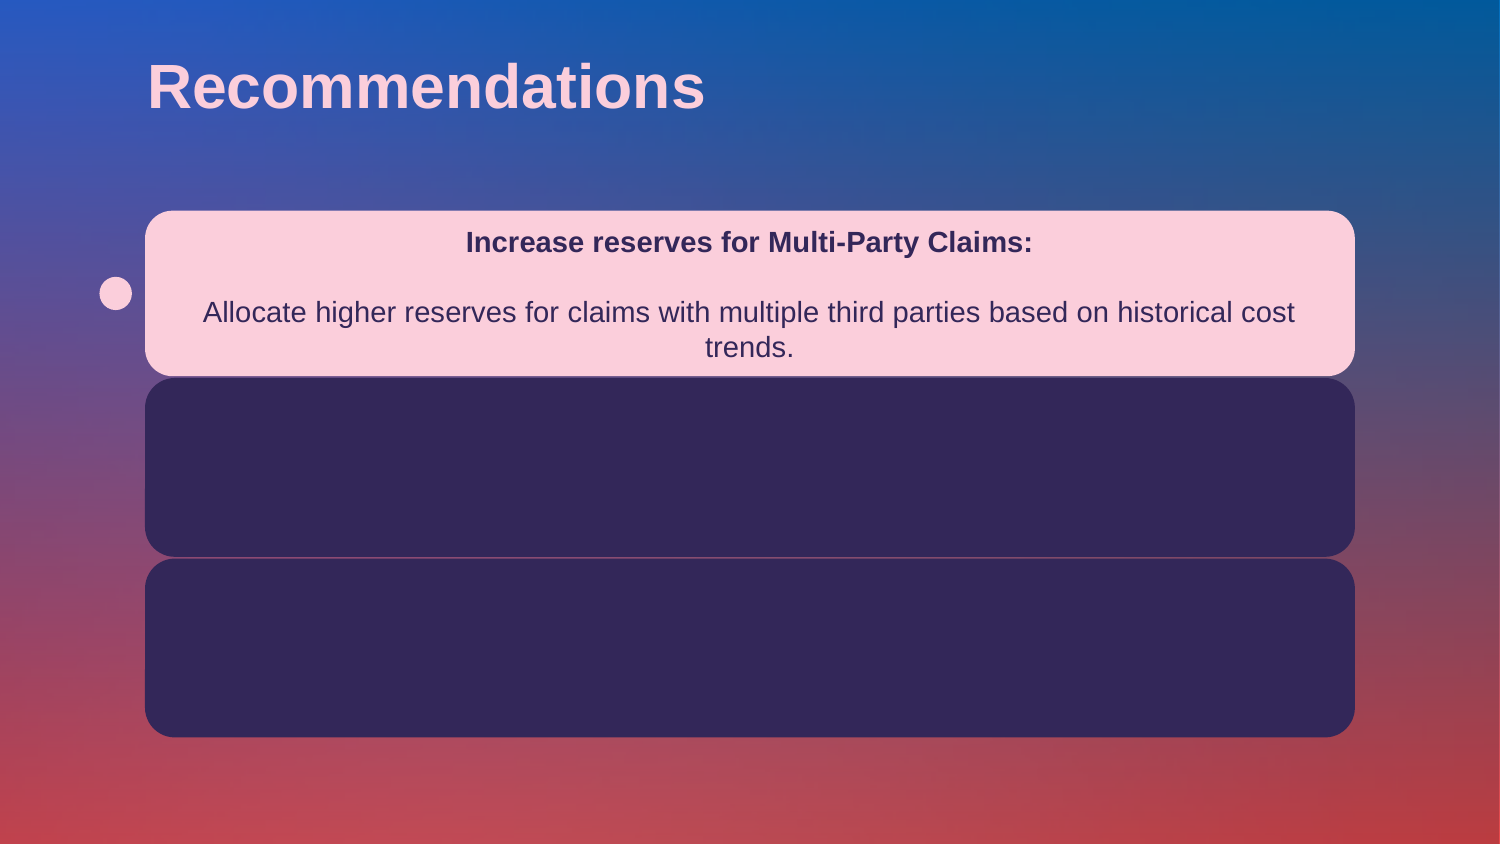

Recommendations

Increase reserves for Multi-Party Claims:

Allocate higher reserves for claims with multiple third parties based on historical cost trends.